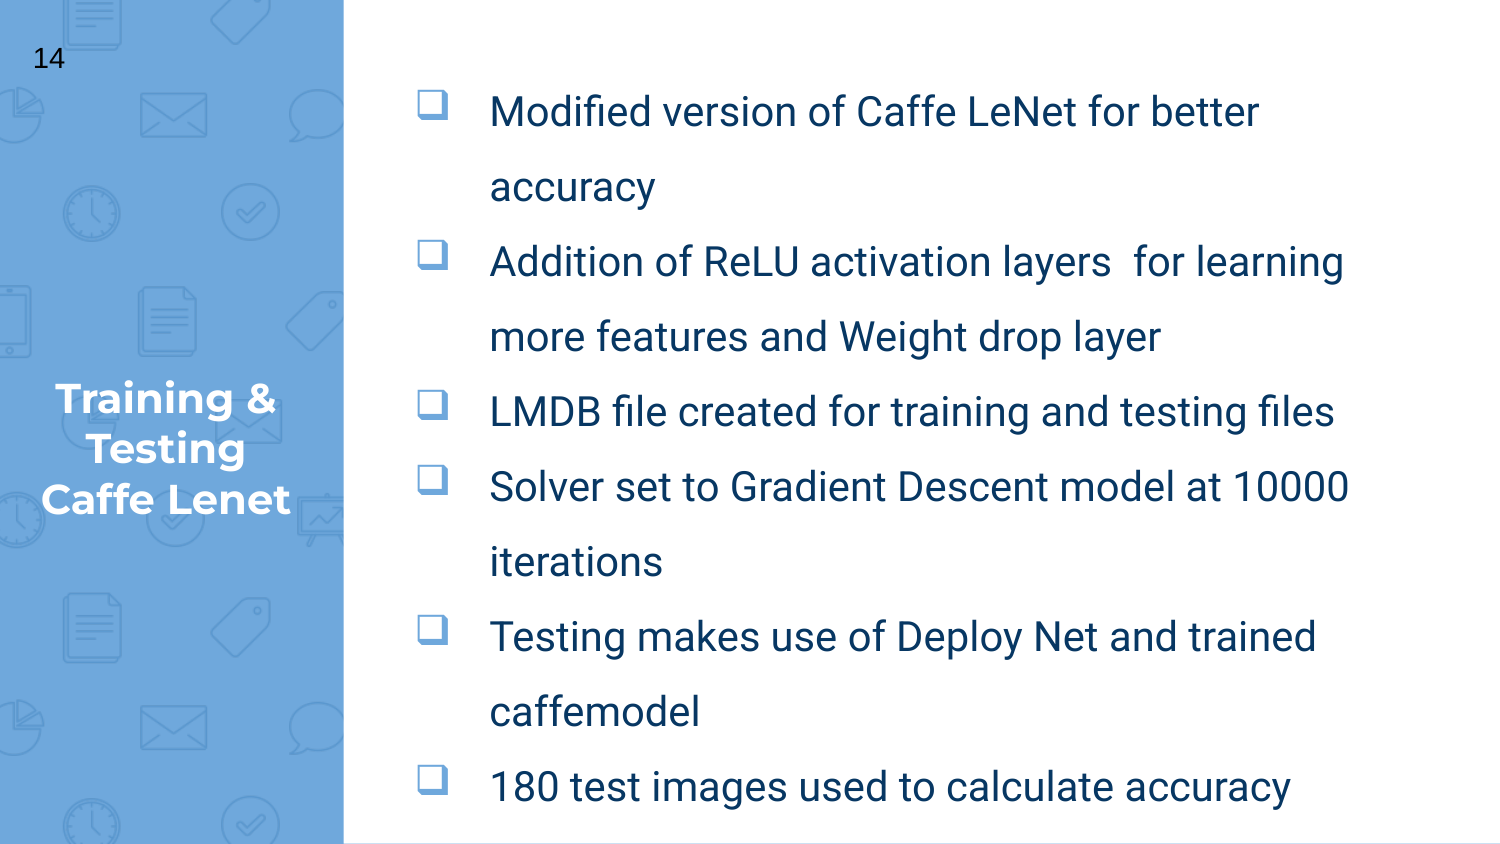

14
Modified version of Caffe LeNet for better accuracy
Addition of ReLU activation layers  for learning more features and Weight drop layer
LMDB file created for training and testing files
Solver set to Gradient Descent model at 10000 iterations
Testing makes use of Deploy Net and trained caffemodel
180 test images used to calculate accuracy
# Training & Testing Caffe Lenet